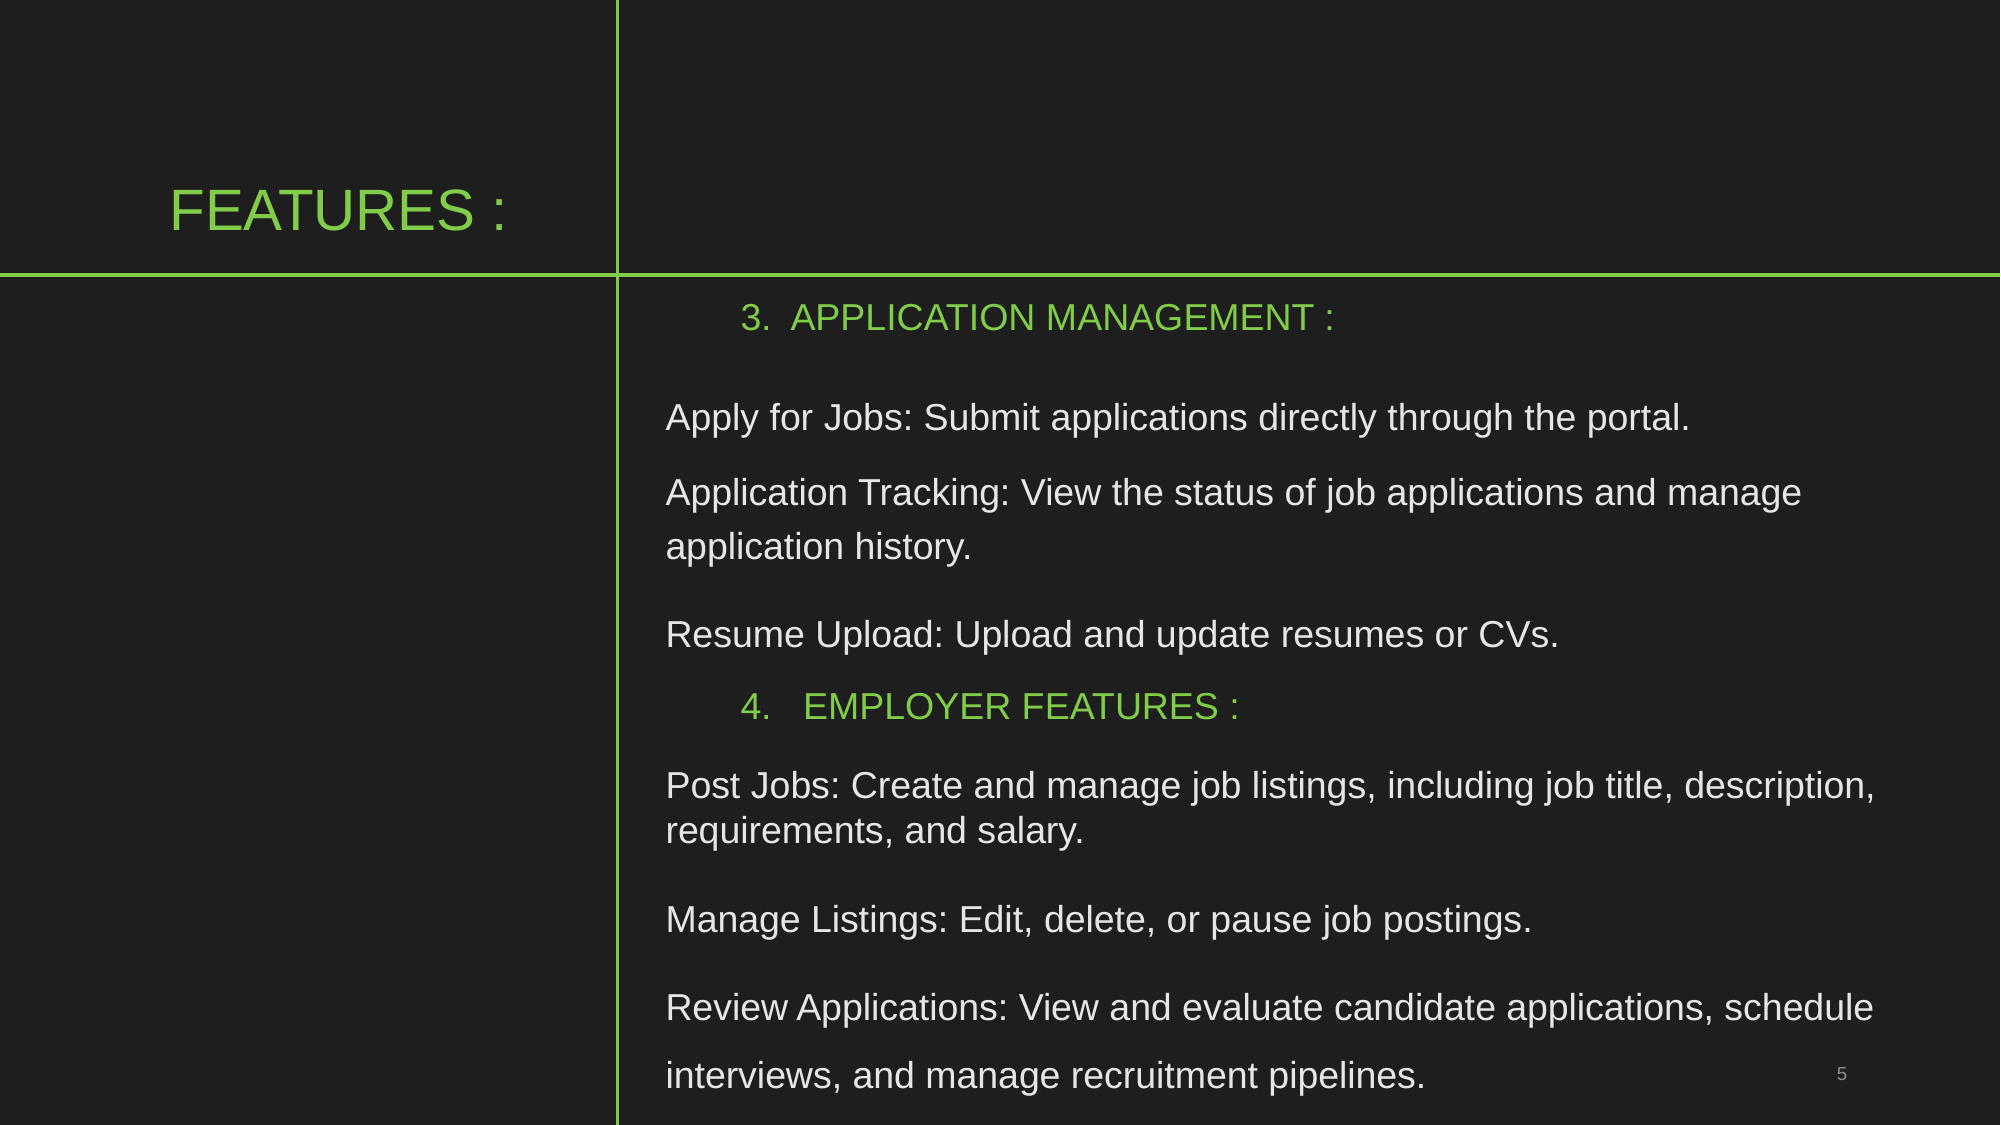

# Features :
 3.  Application Management :

Apply for Jobs: Submit applications directly through the portal.
Application Tracking: View the status of job applications and manage application history.
Resume Upload: Upload and update resumes or CVs.
 4.   Employer Features :
Post Jobs: Create and manage job listings, including job title, description, requirements, and salary.
Manage Listings: Edit, delete, or pause job postings.
Review Applications: View and evaluate candidate applications, schedule interviews, and manage recruitment pipelines.
5